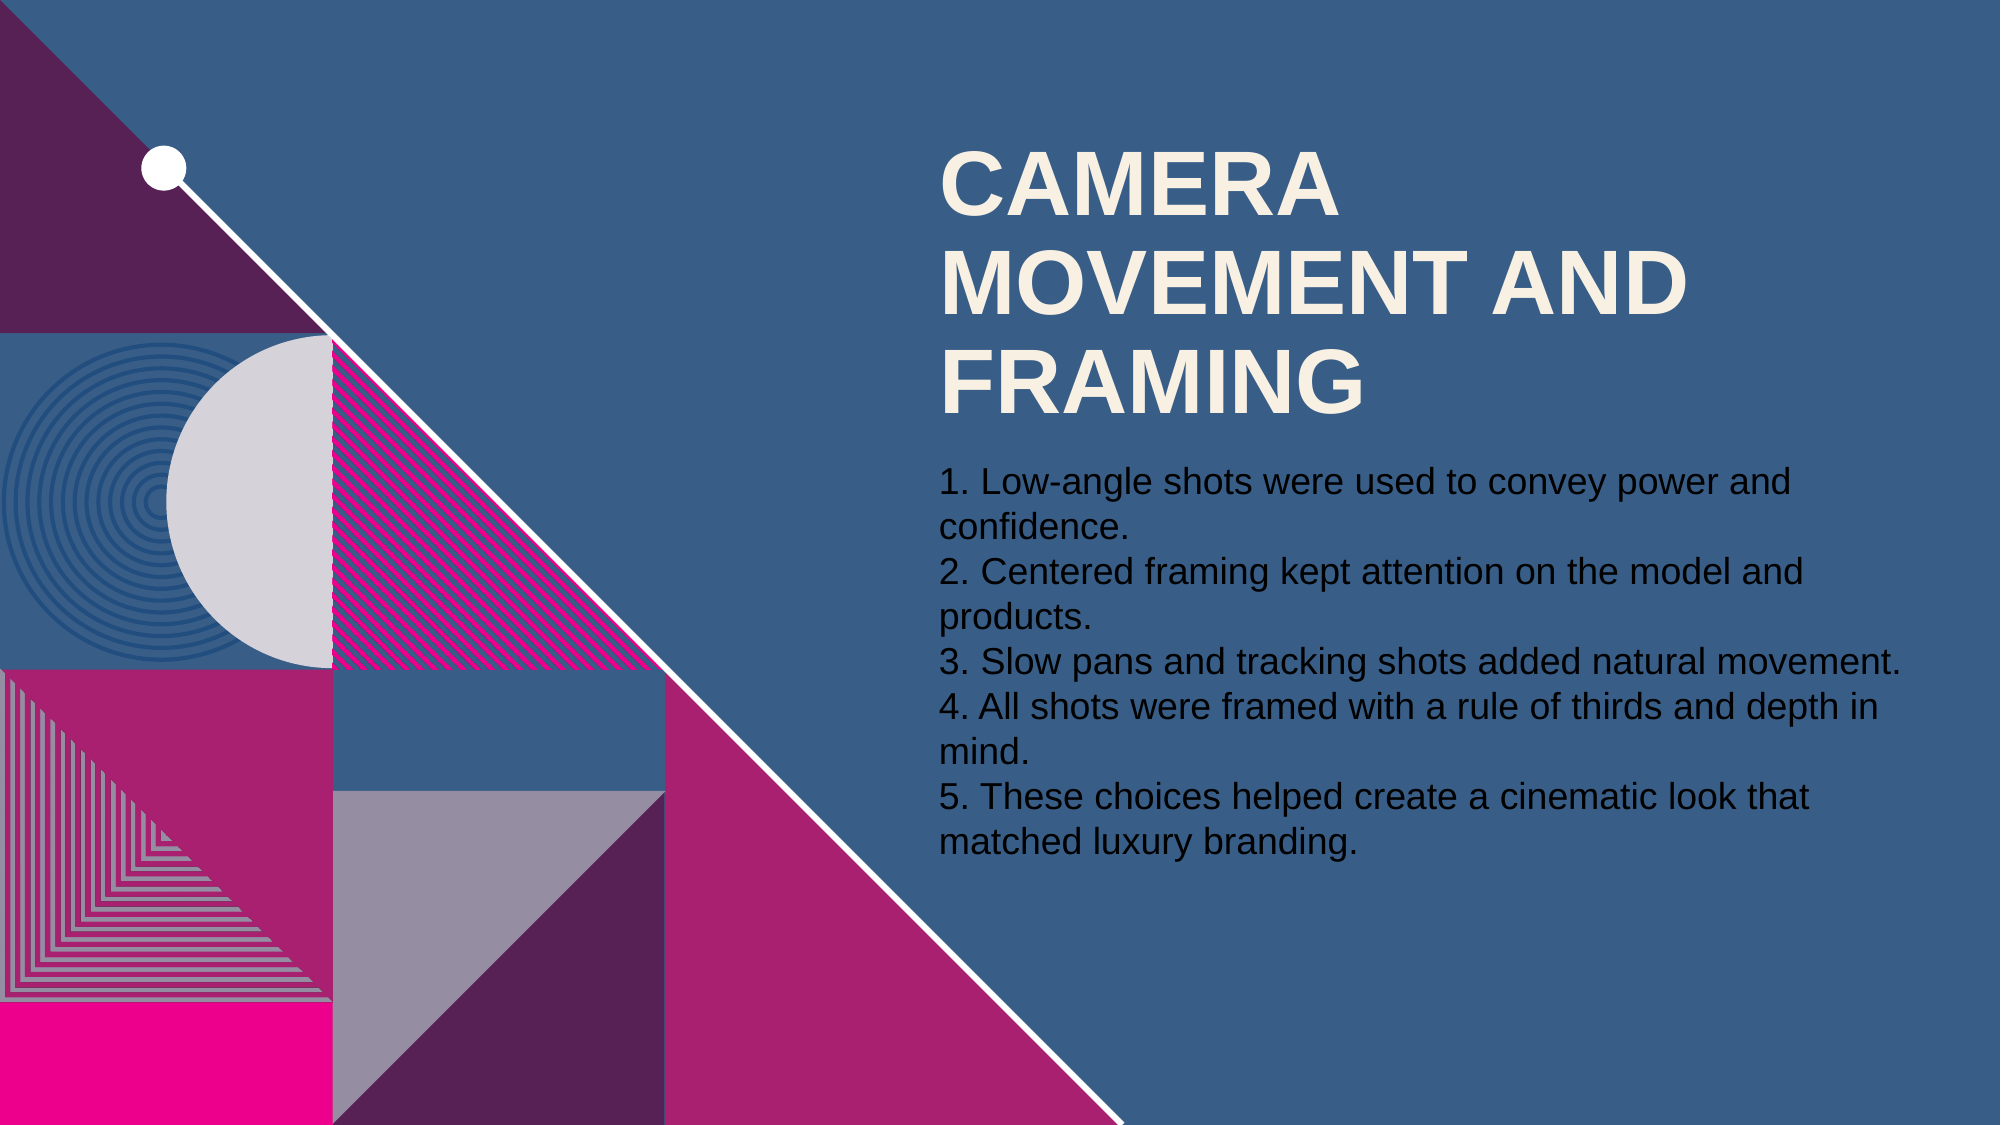

# Camera Movement and Framing
1. Low-angle shots were used to convey power and confidence.
2. Centered framing kept attention on the model and products.
3. Slow pans and tracking shots added natural movement.
4. All shots were framed with a rule of thirds and depth in mind.
5. These choices helped create a cinematic look that matched luxury branding.